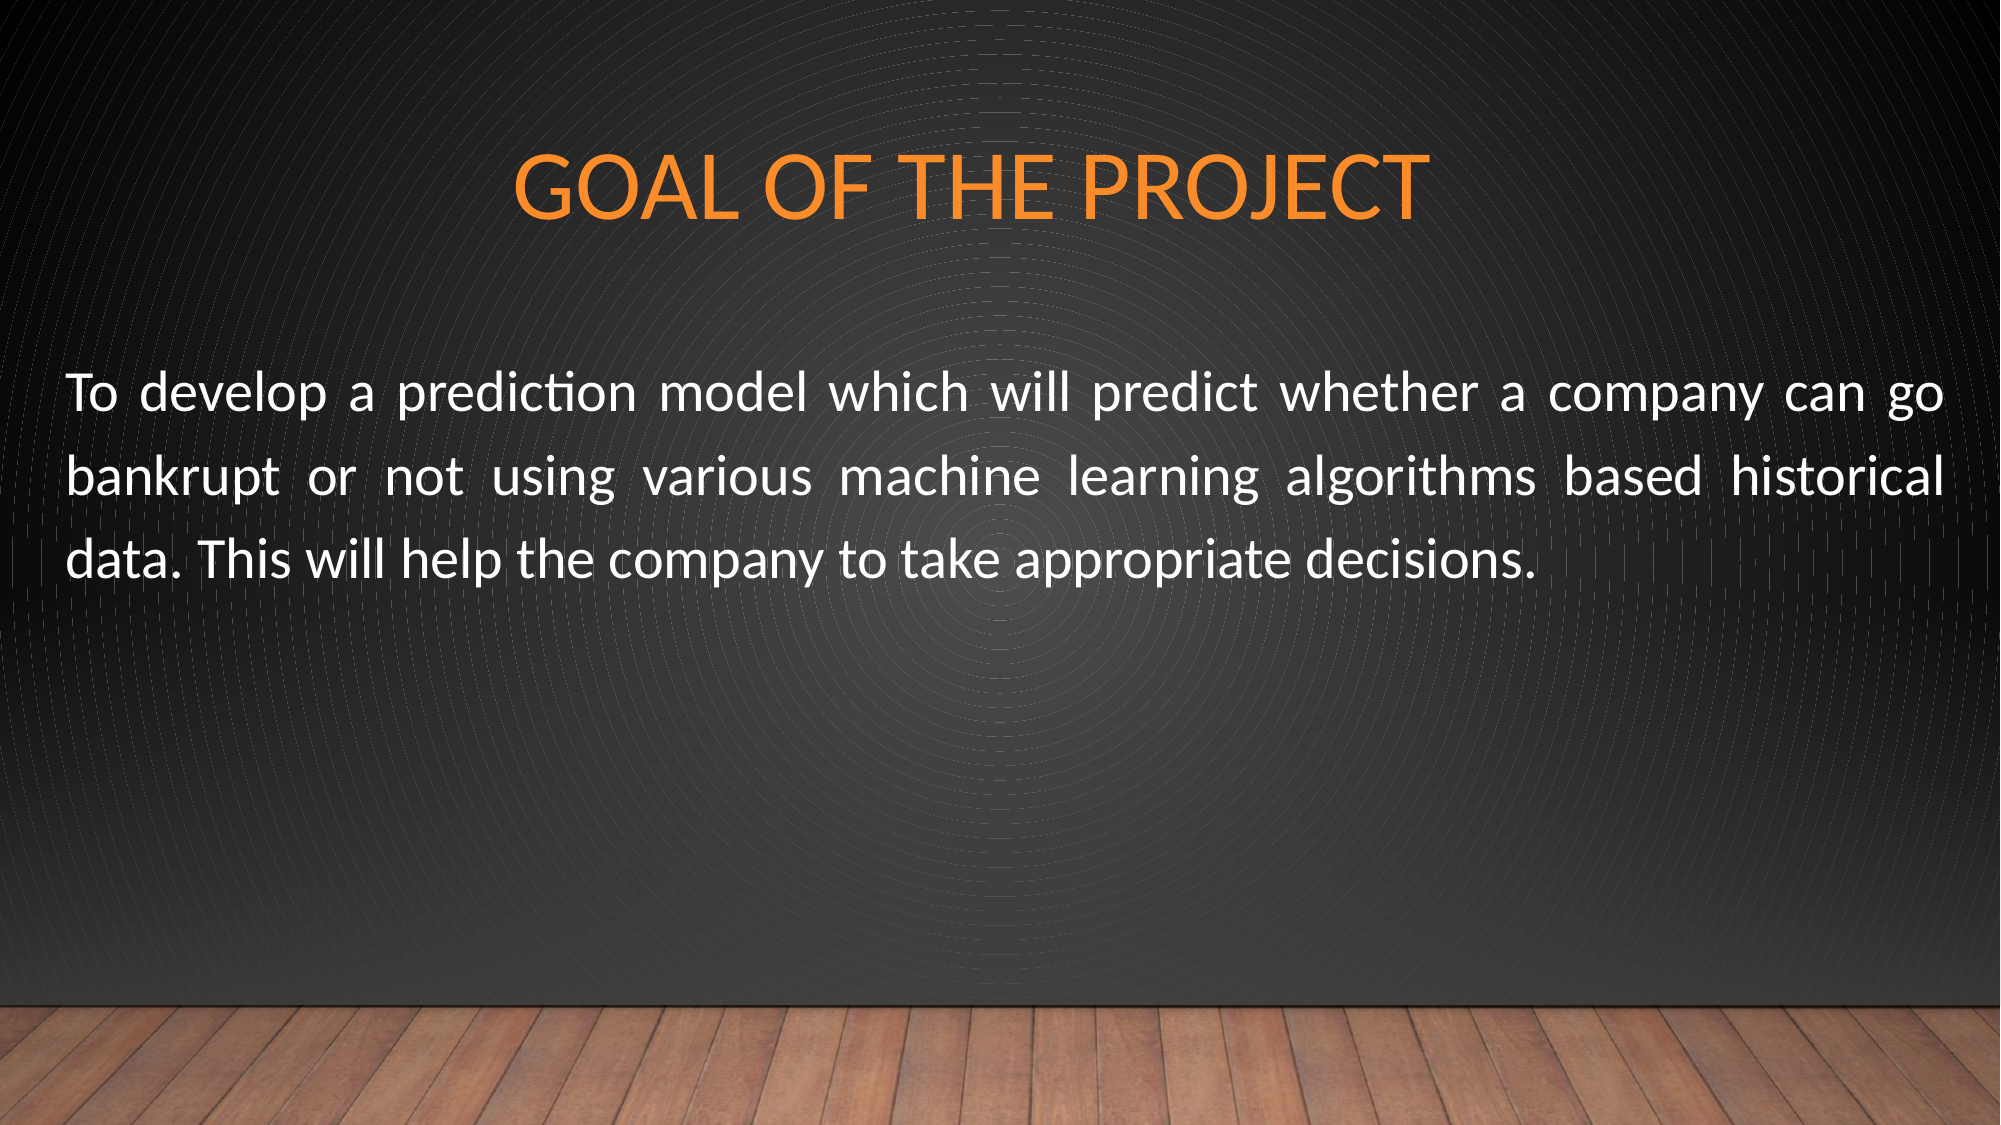

# Goal of the project
To develop a prediction model which will predict whether a company can go bankrupt or not using various machine learning algorithms based historical data. This will help the company to take appropriate decisions.